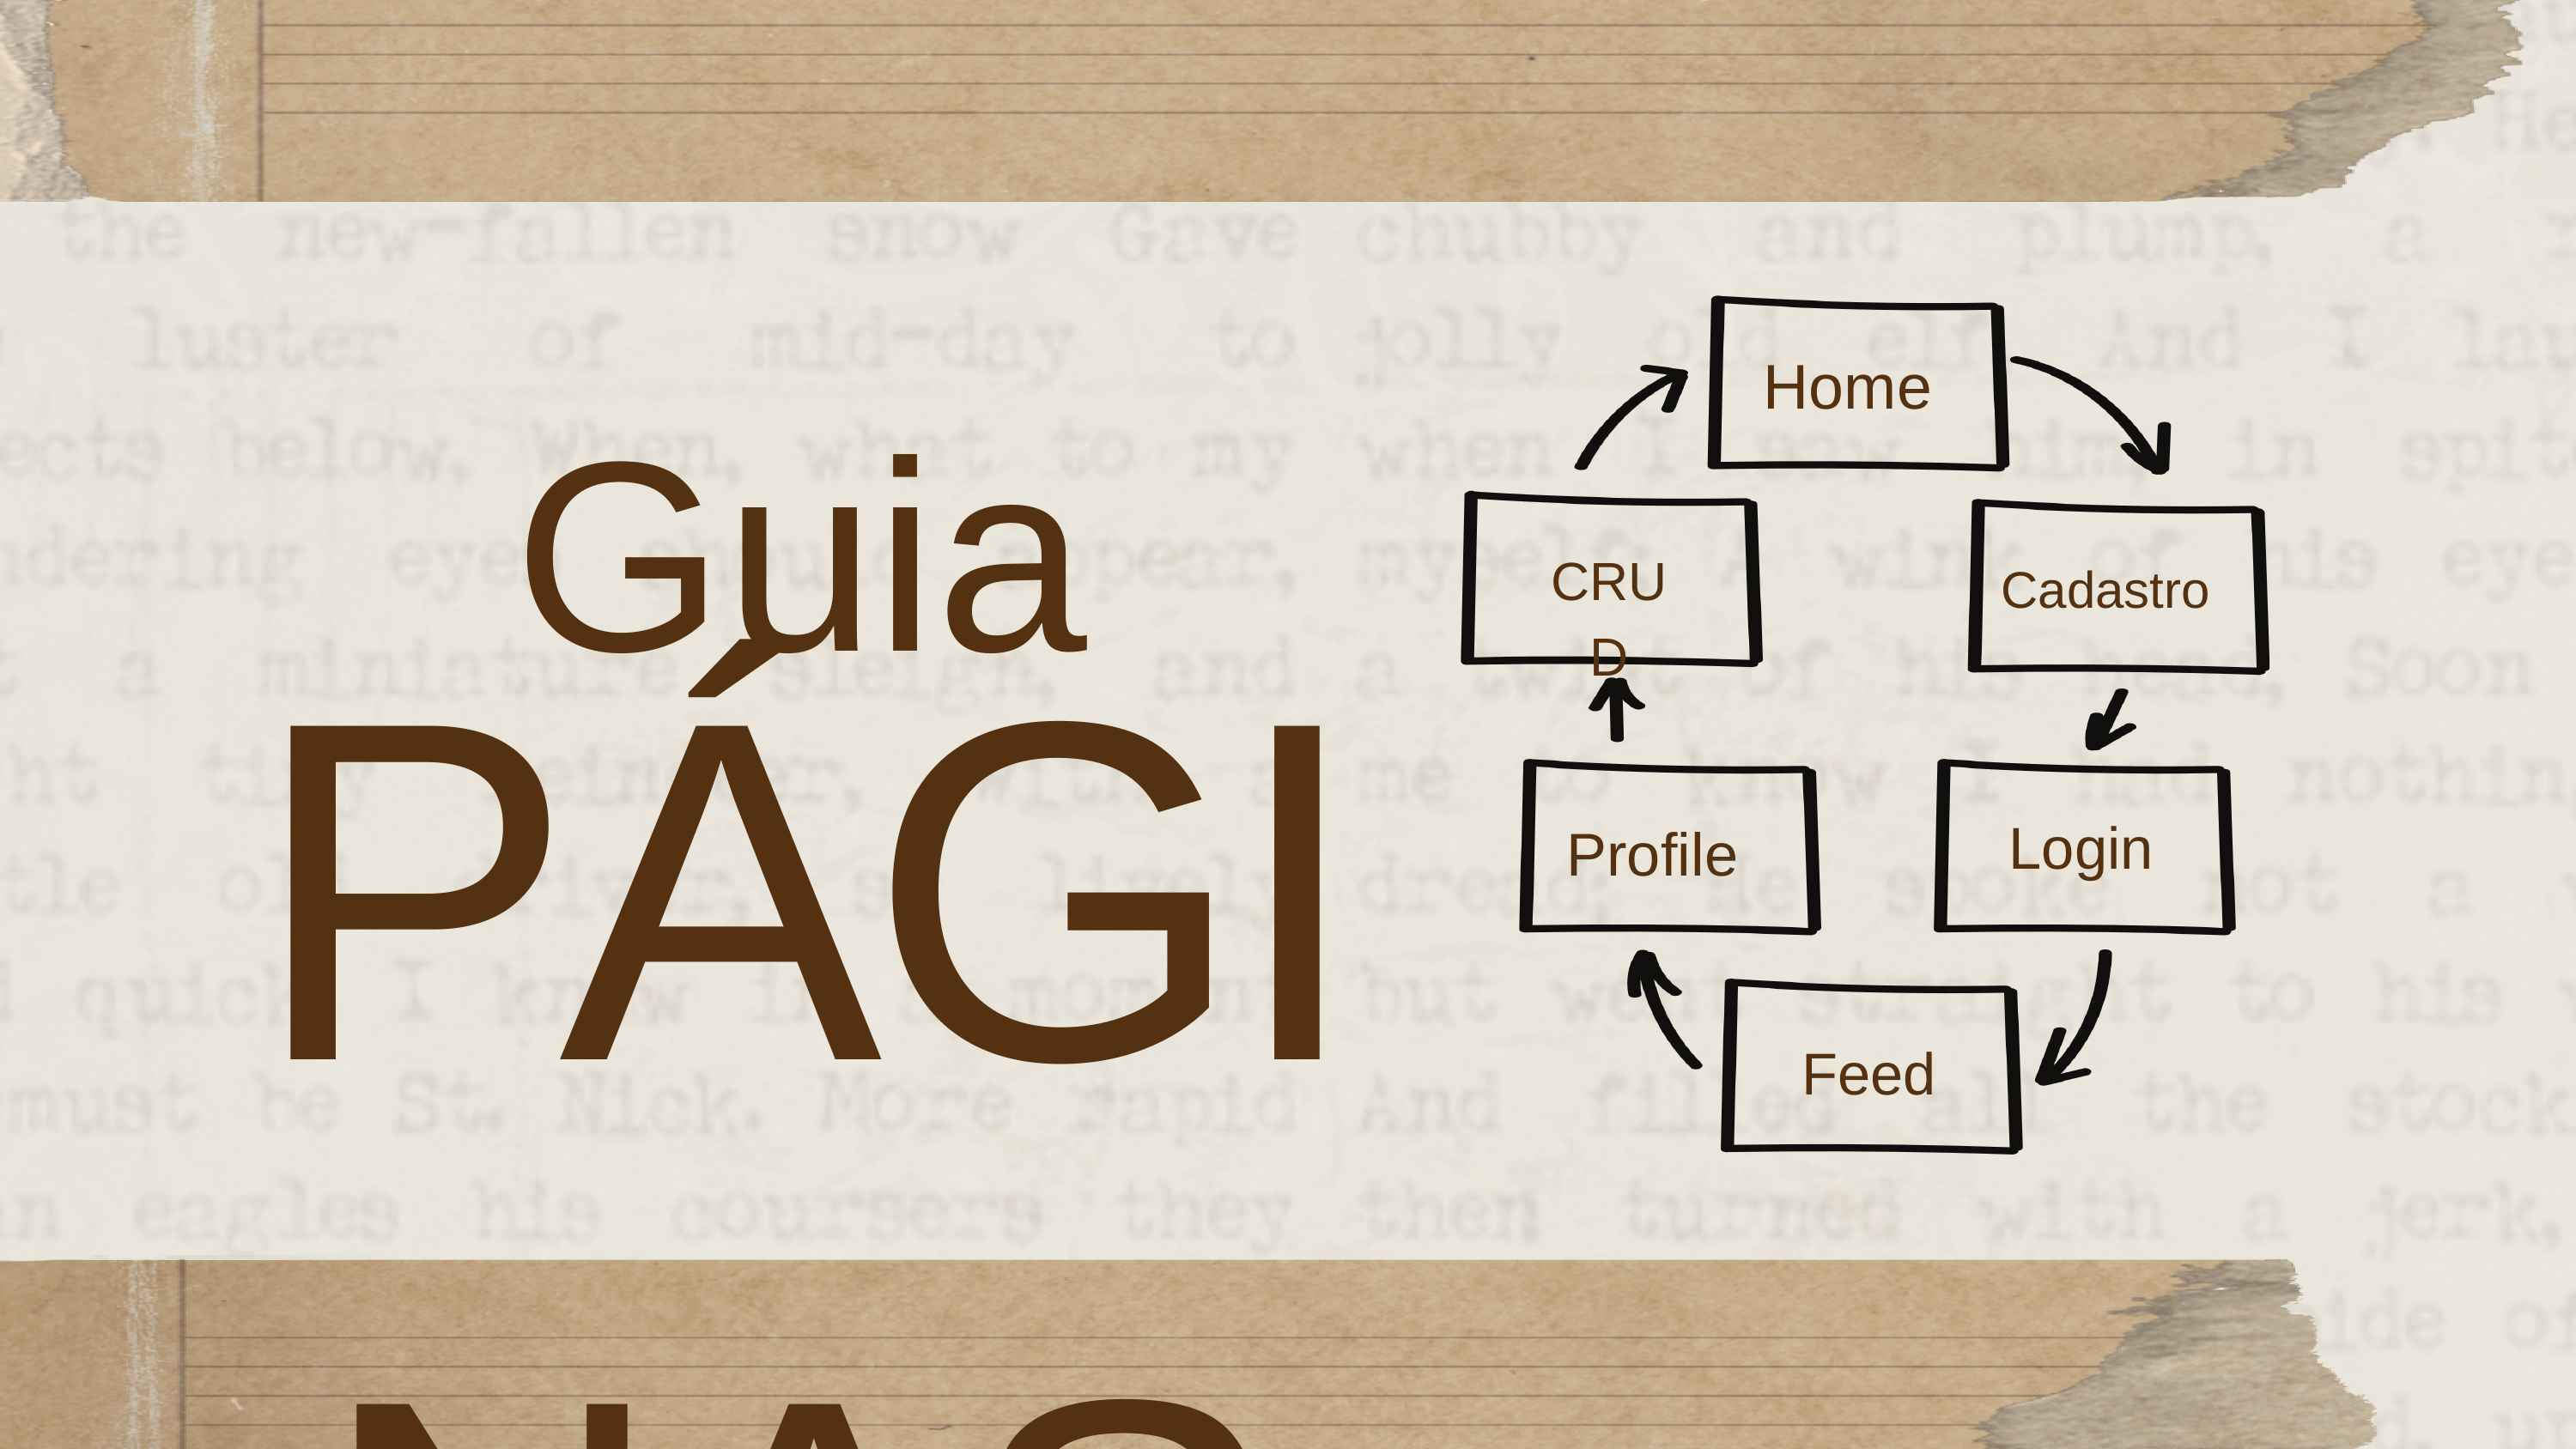

Home

Guia
PÁGINAS
CRUD
Cadastro

Profile
Login
Feed